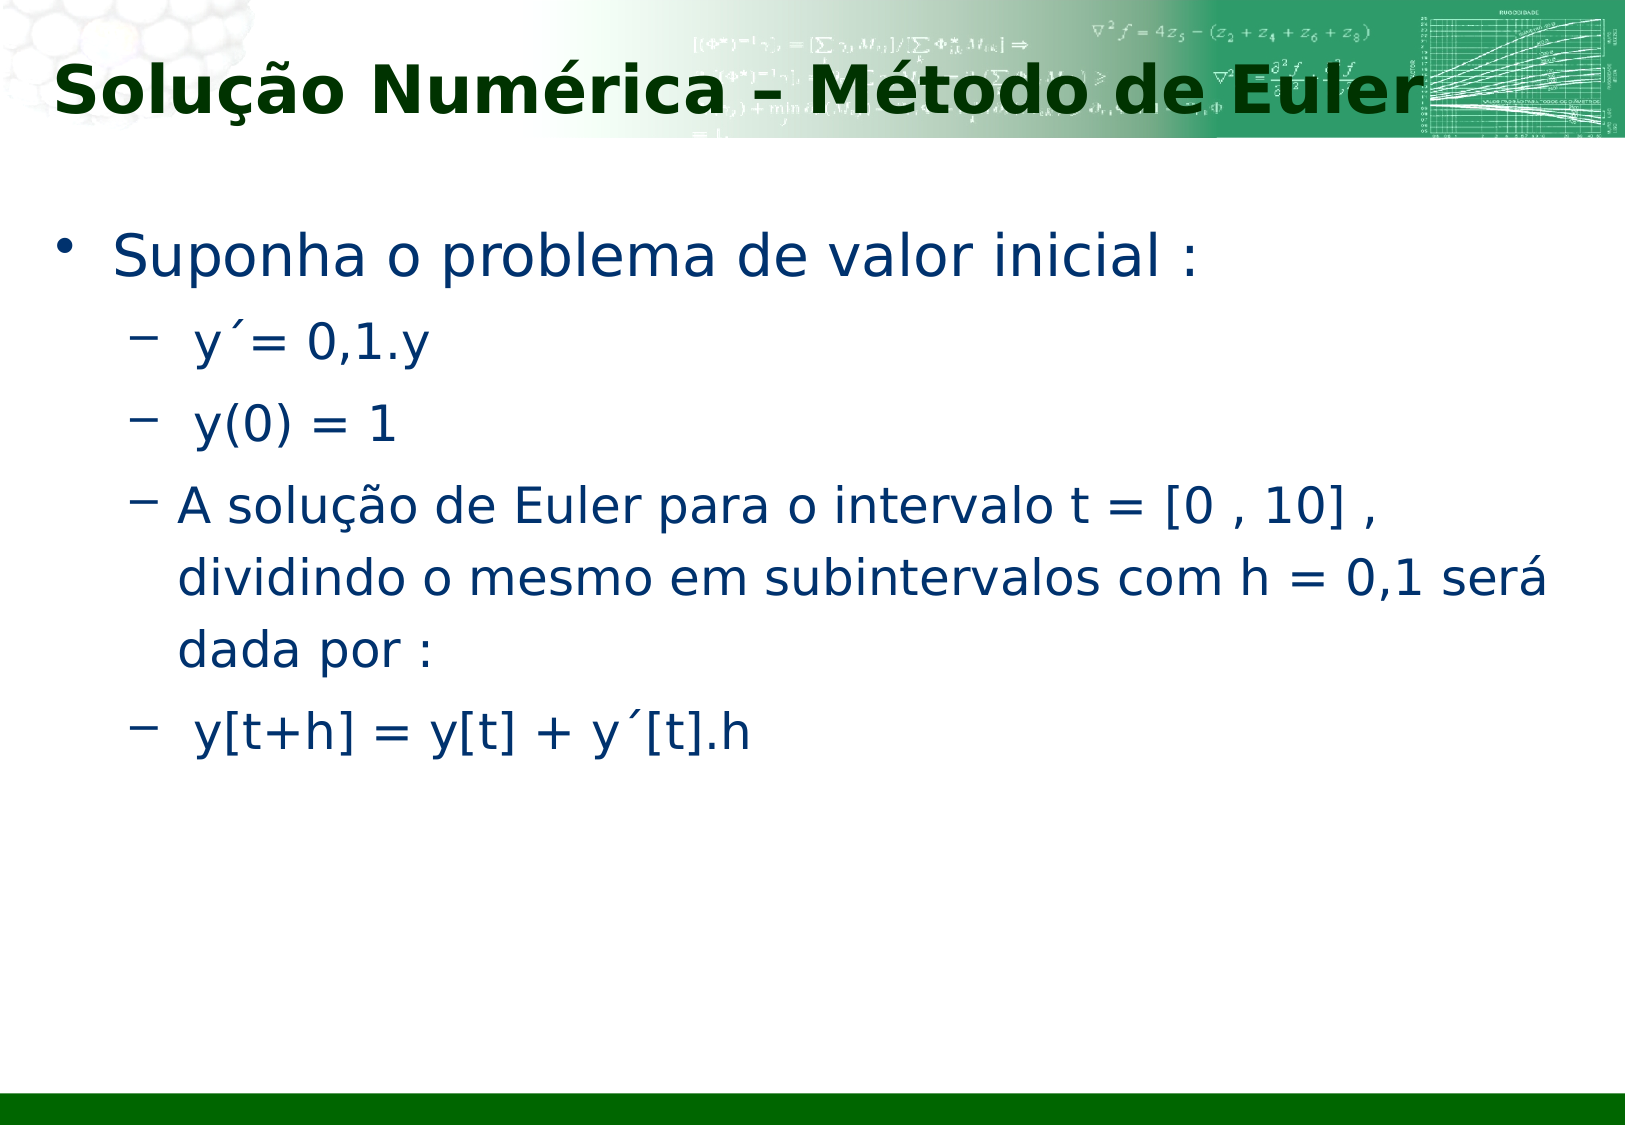

# Solução Numérica – Método de Euler
Suponha o problema de valor inicial :
 y´= 0,1.y
 y(0) = 1
A solução de Euler para o intervalo t = [0 , 10] , dividindo o mesmo em subintervalos com h = 0,1 será dada por :
 y[t+h] = y[t] + y´[t].h